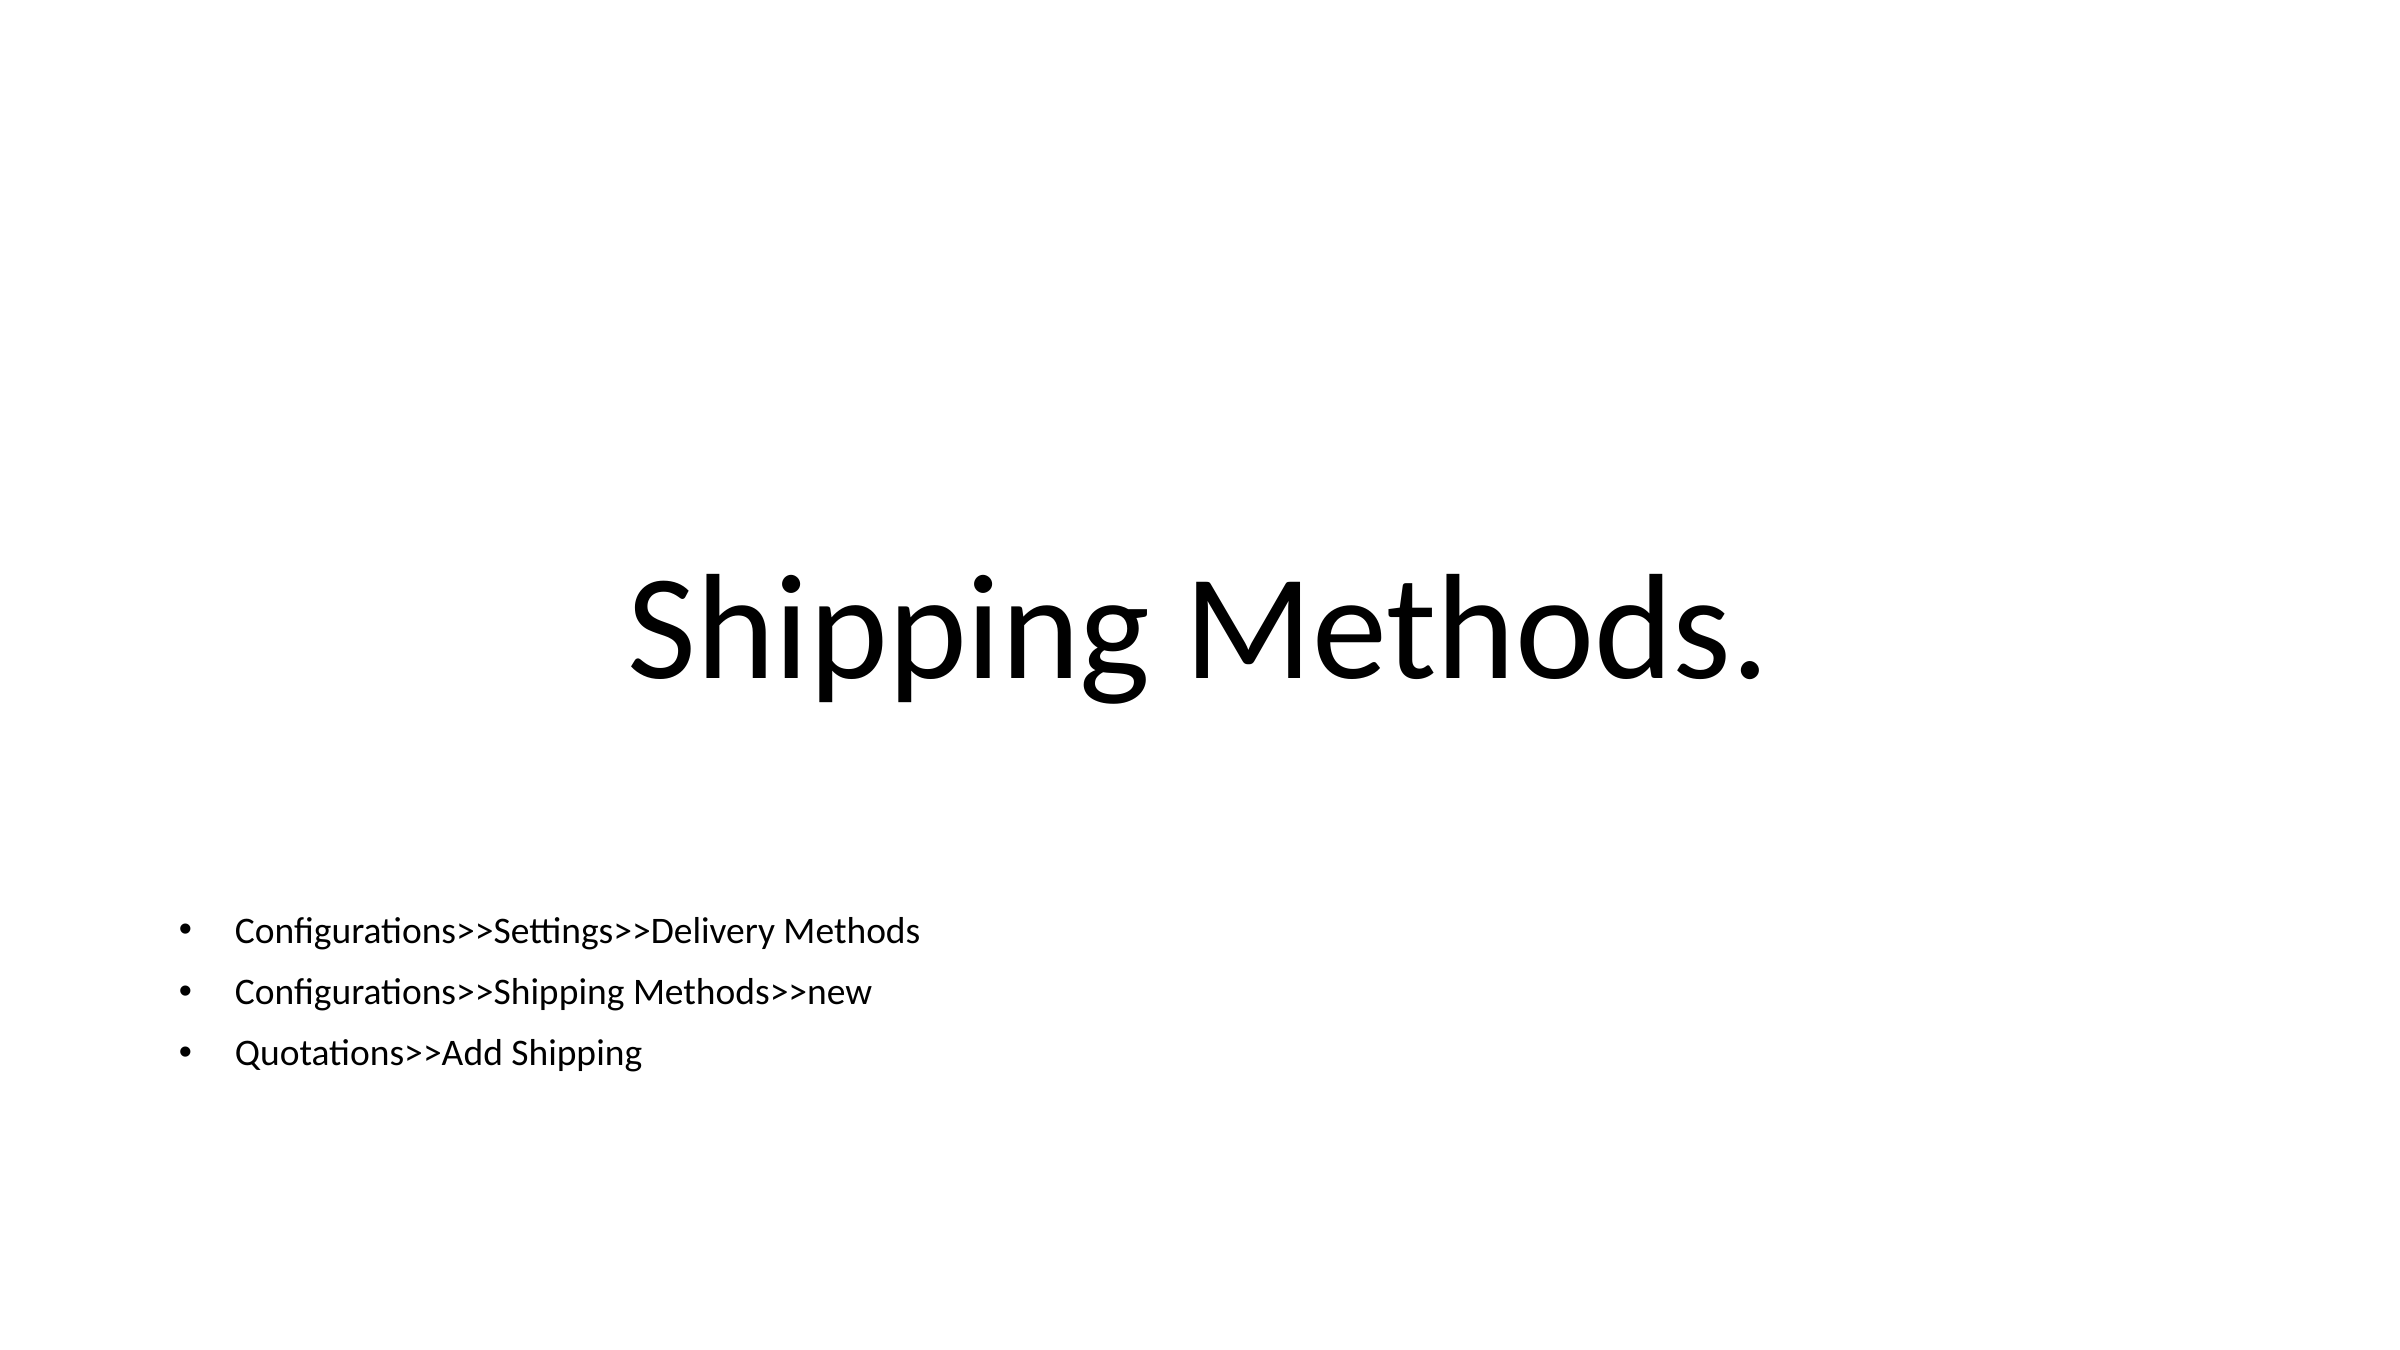

# Shipping Methods.
Configurations>>Settings>>Delivery Methods
Configurations>>Shipping Methods>>new
Quotations>>Add Shipping